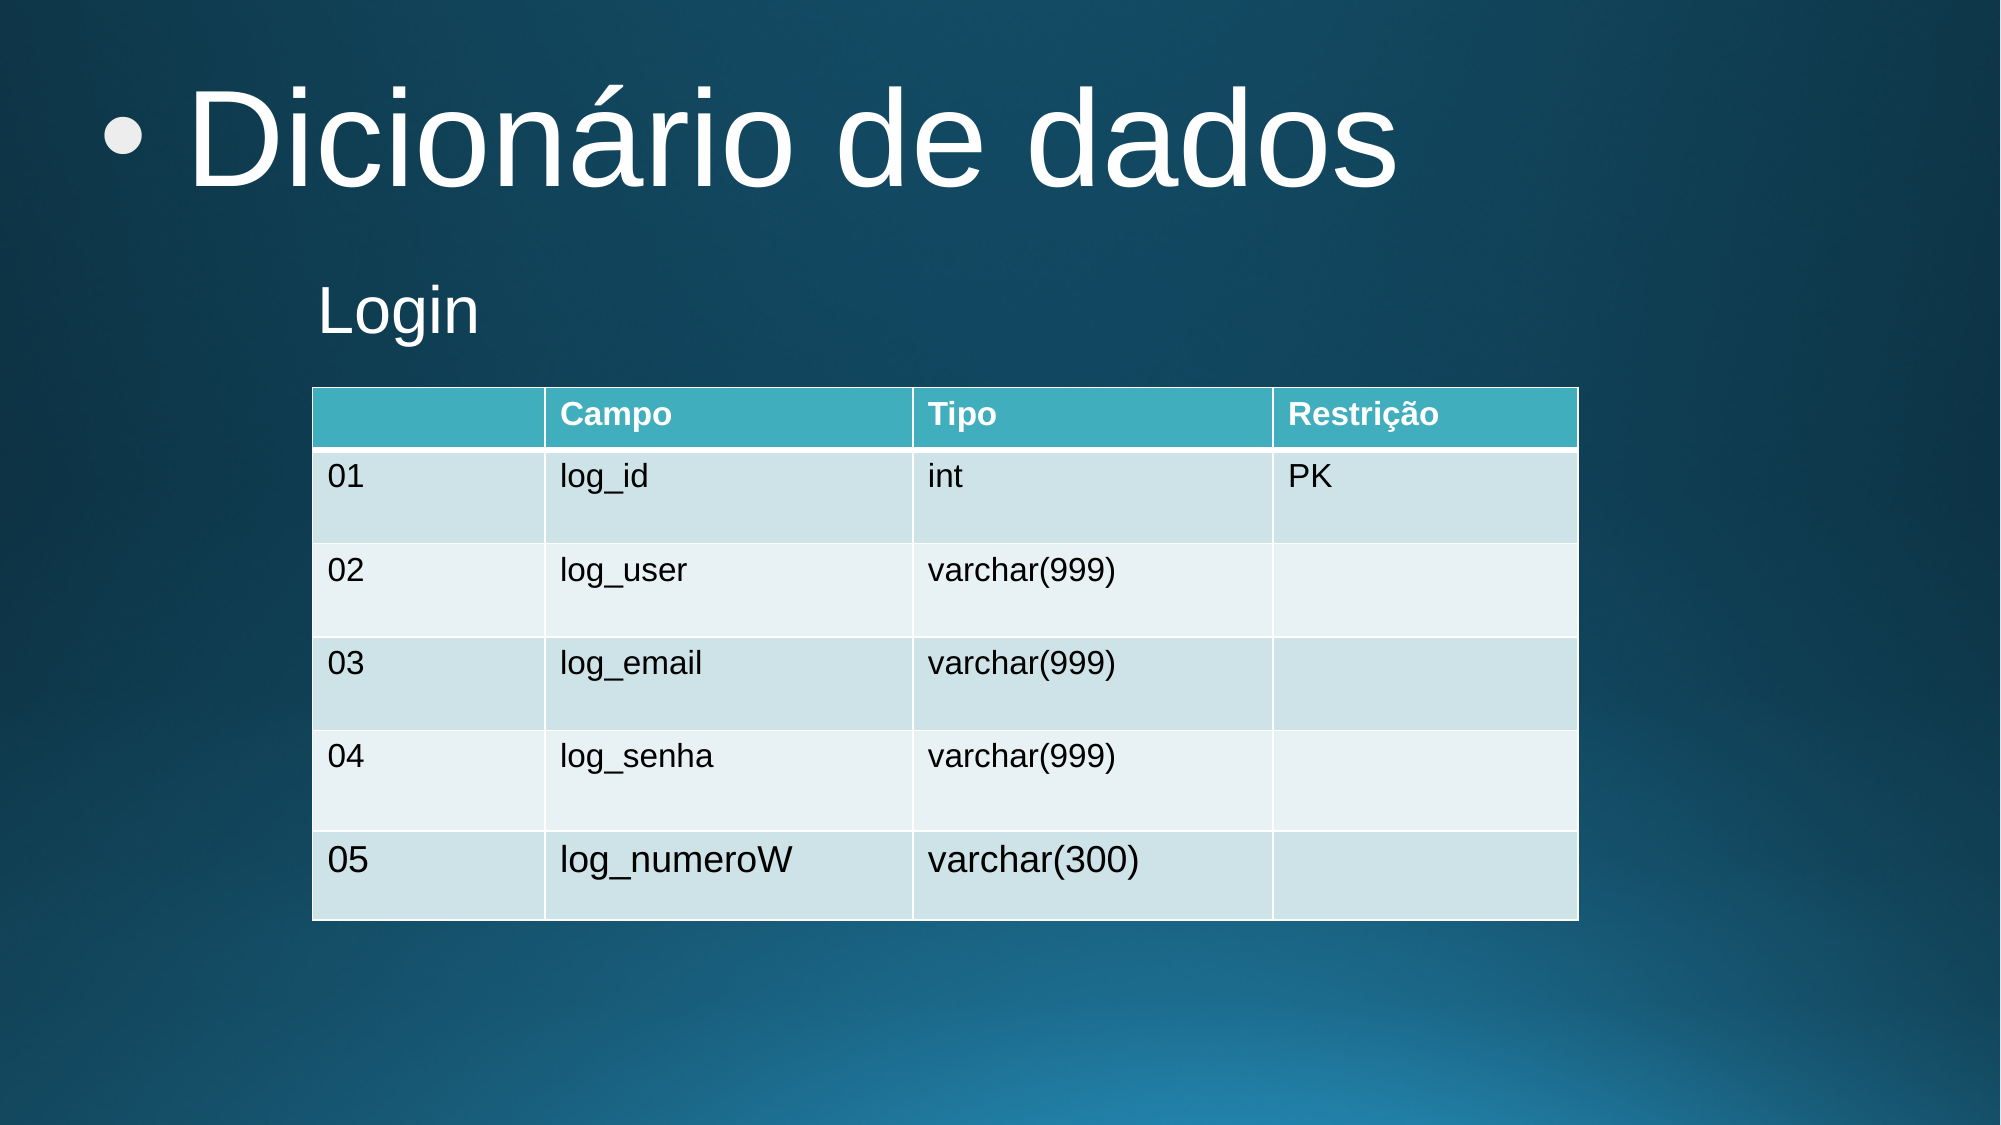

# Dicionário de dados
Login
|  | Campo | Tipo | Restrição |
| --- | --- | --- | --- |
| 01 | log\_id | int | PK |
| 02 | log\_user | varchar(999) |  |
| 03 | log\_email | varchar(999) |  |
| 04 | log\_senha | varchar(999) |  |
| 05 | log\_numeroW | varchar(300) |  |